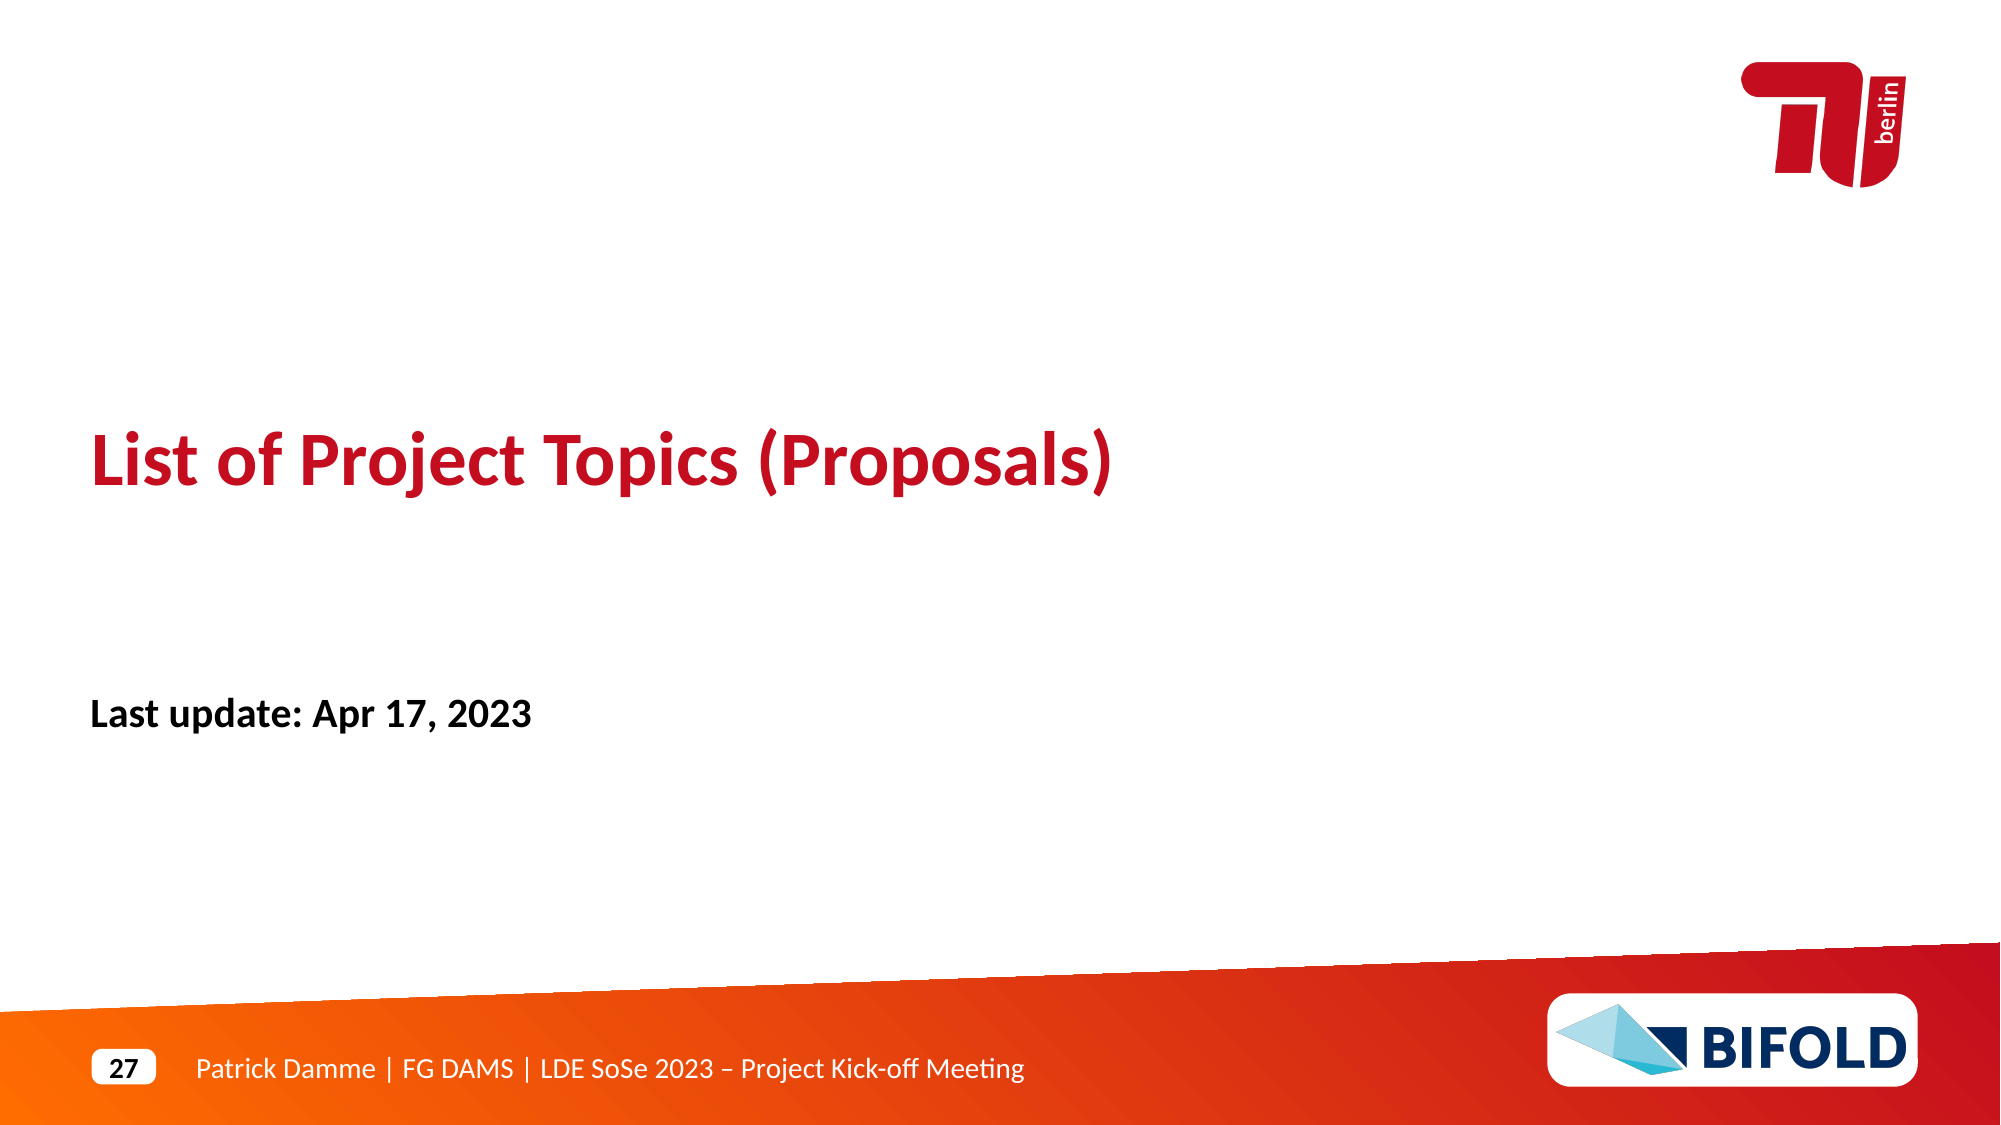

List of Project Topics (Proposals)
Last update: Apr 17, 2023